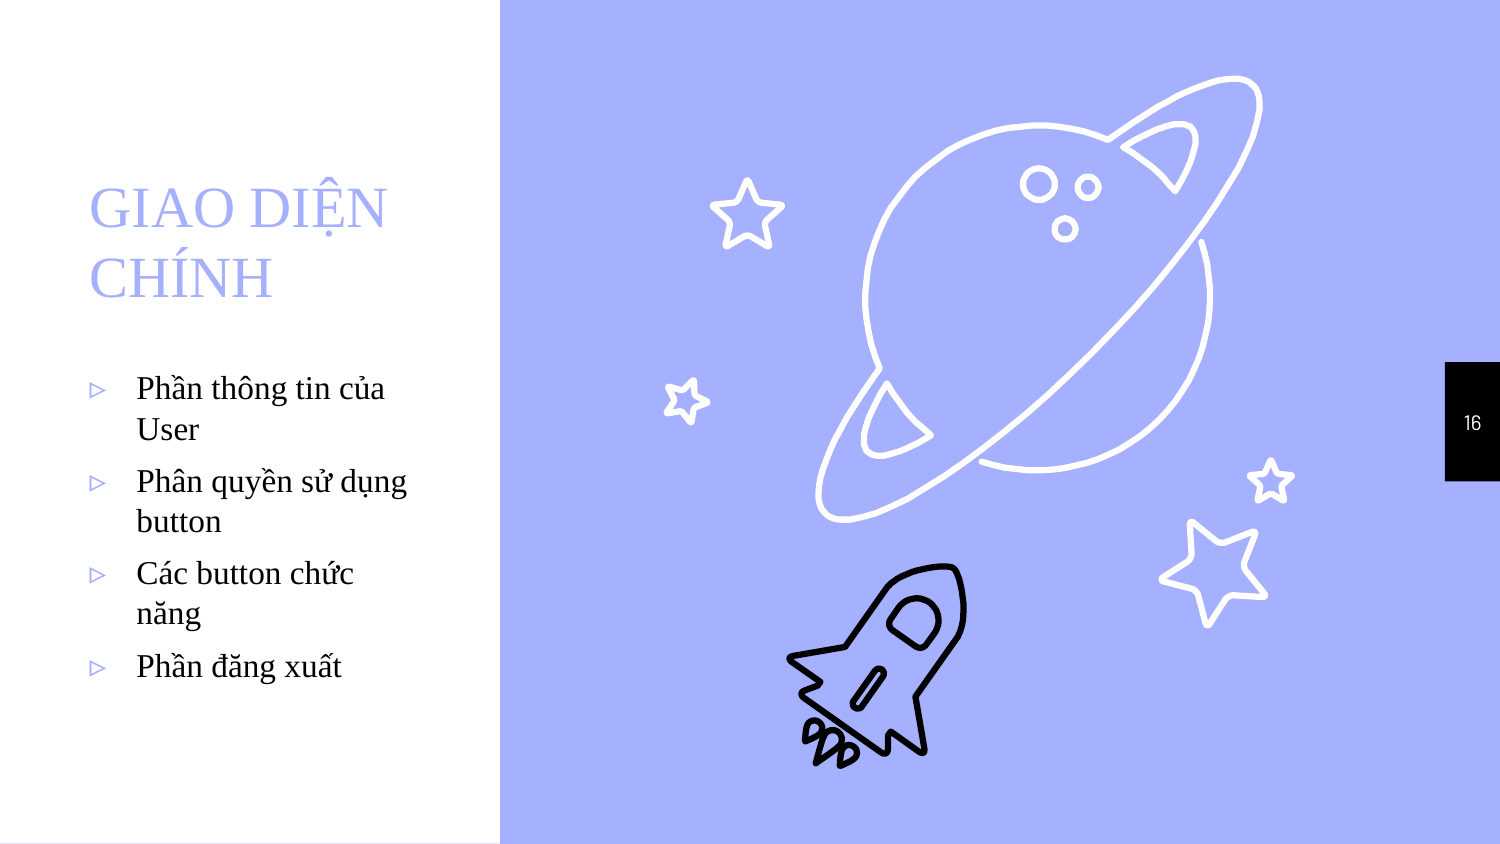

GIAO DIỆN CHÍNH

Phần thông tin của User
Phân quyền sử dụng button
Các button chức năng
Phần đăng xuất

16